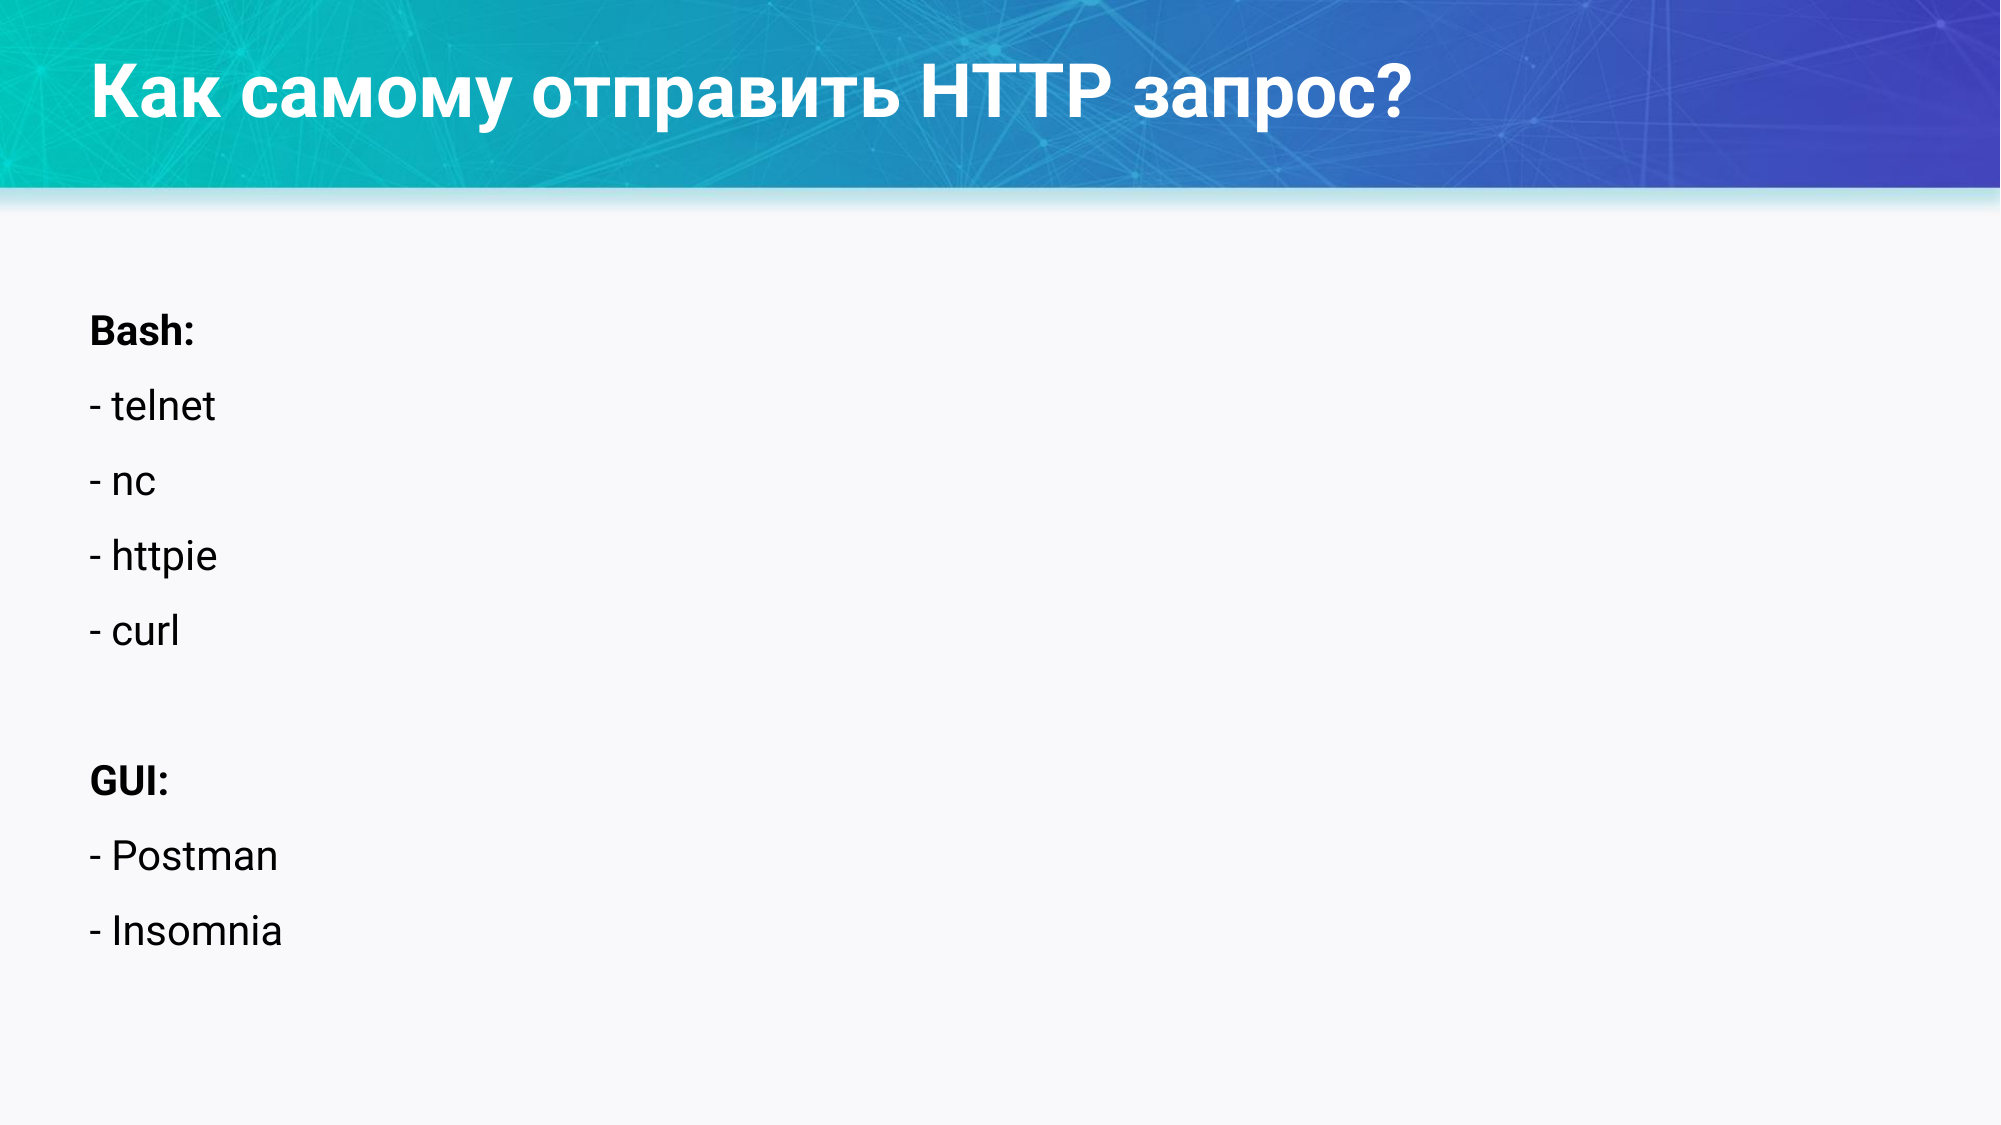

# Как самому отправить HTTP запрос?
Bash:
- telnet
- nc
- httpie
- curl

GUI:
- Postman
- Insomnia